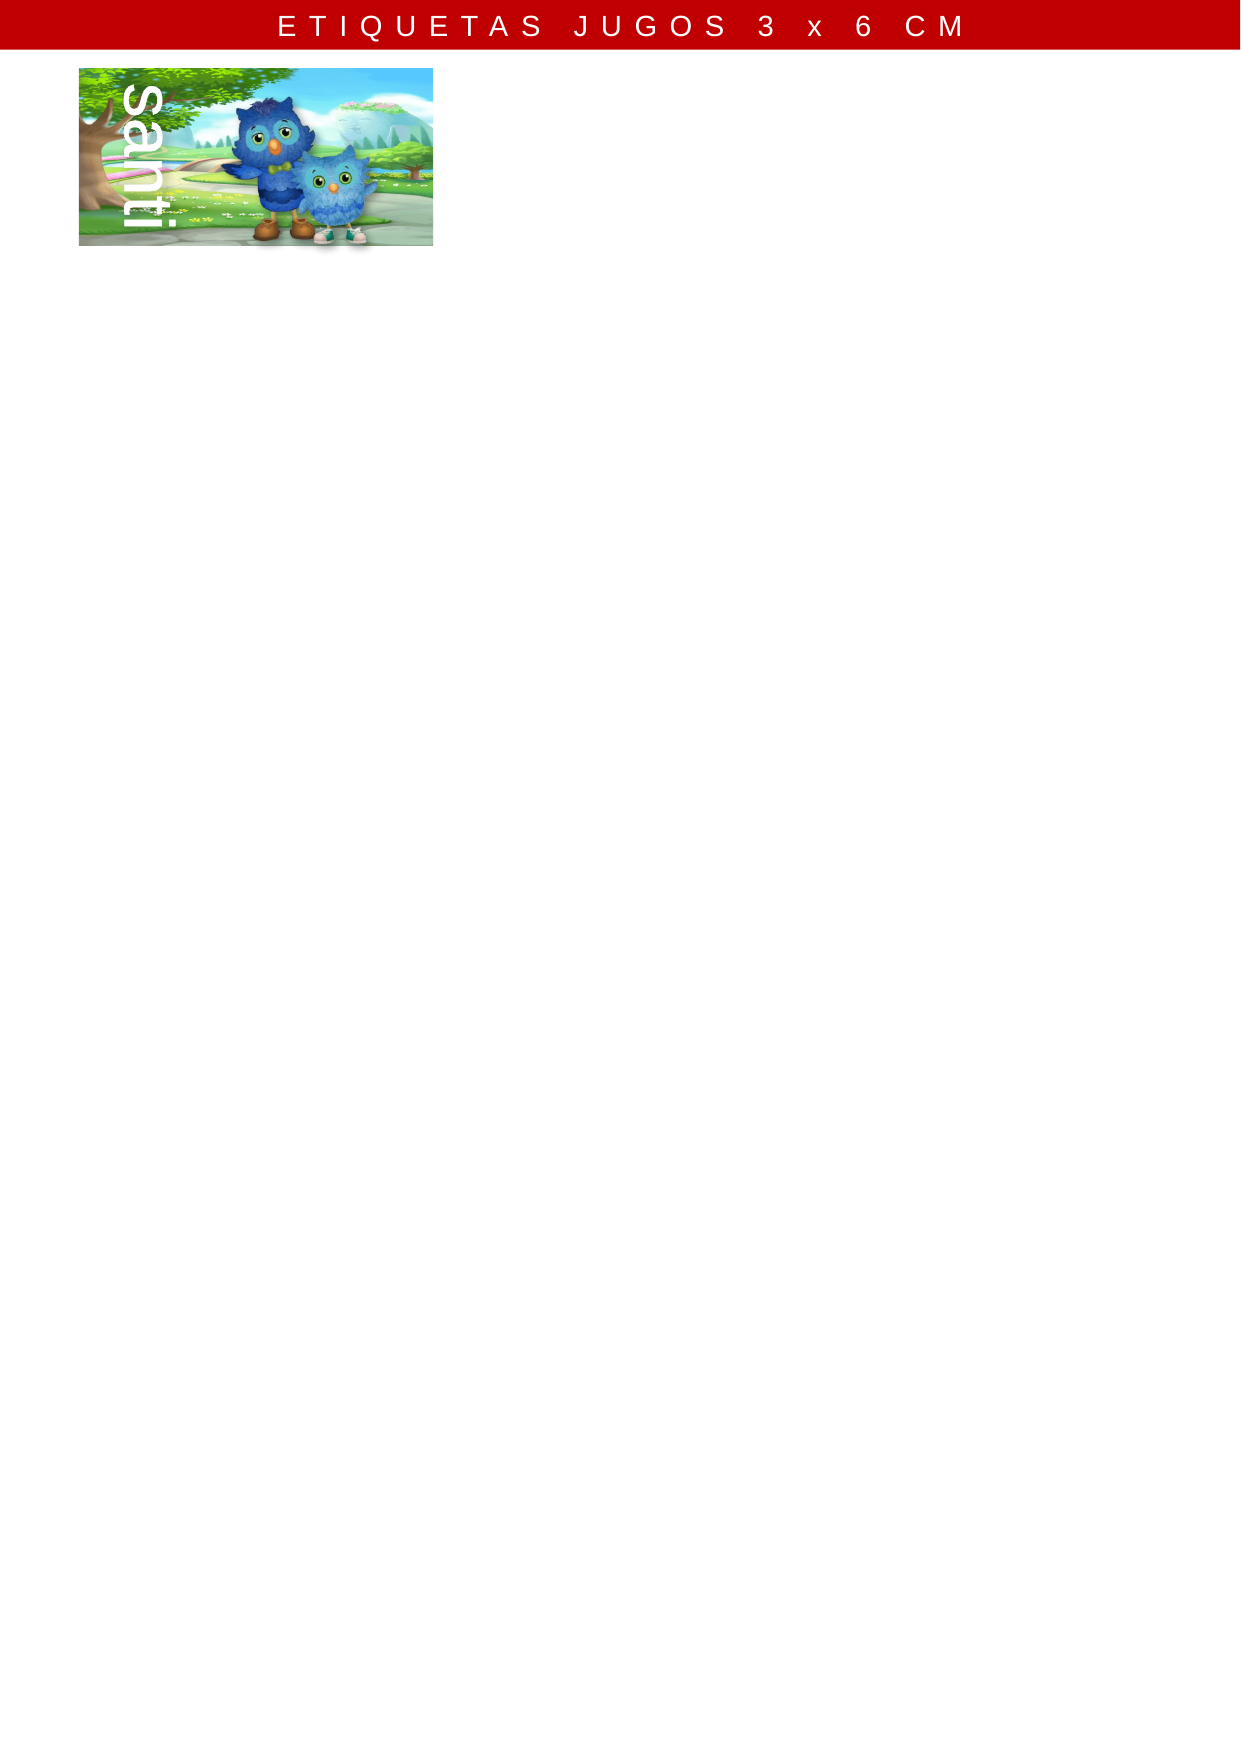

ETIQUETAS JUGOS 3 x 6 CM

santi